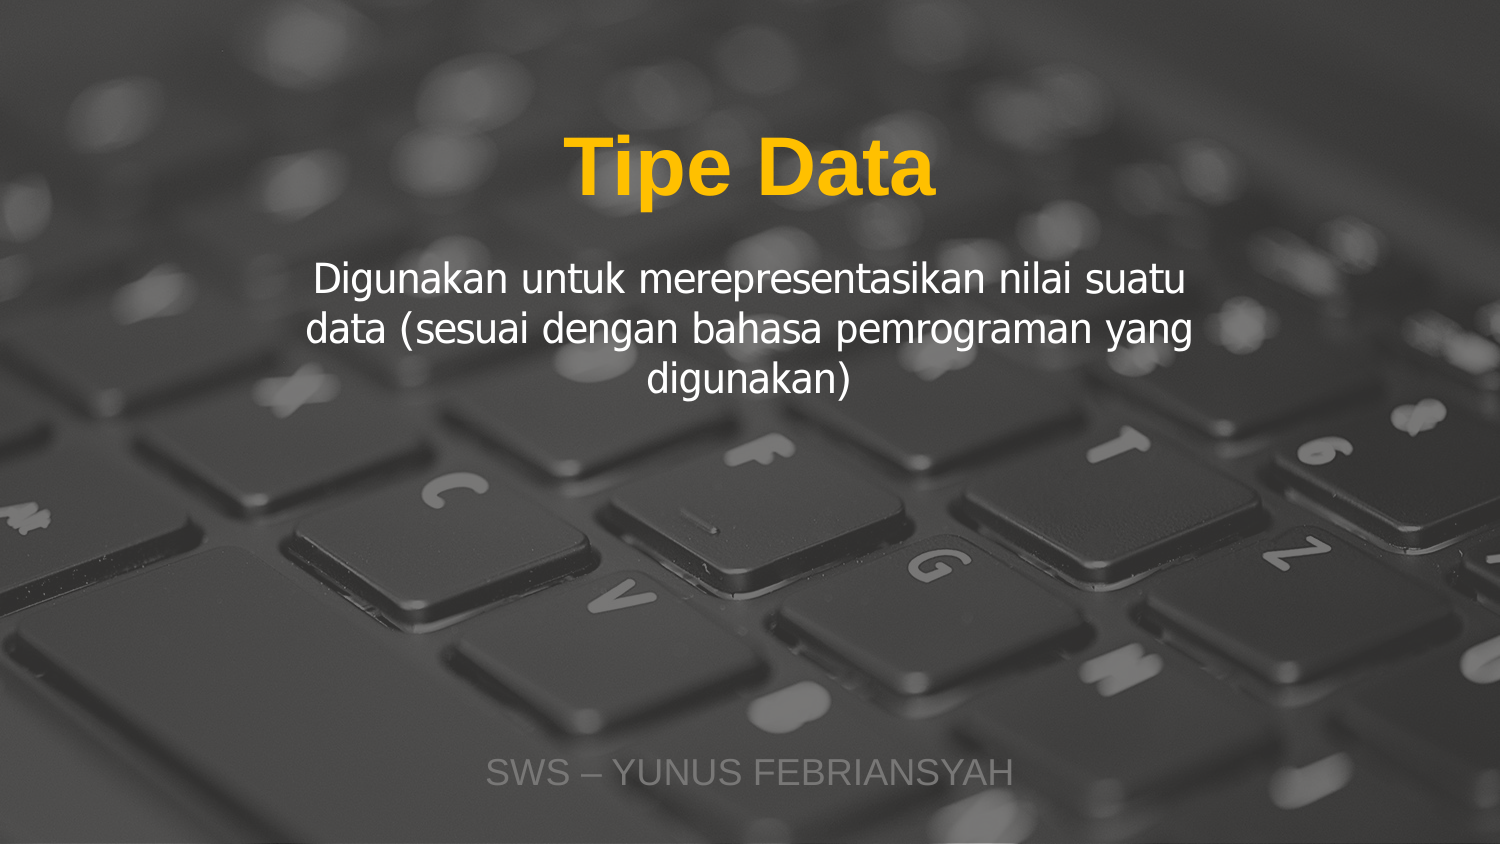

Tipe Data
Digunakan untuk merepresentasikan nilai suatu data (sesuai dengan bahasa pemrograman yang digunakan)